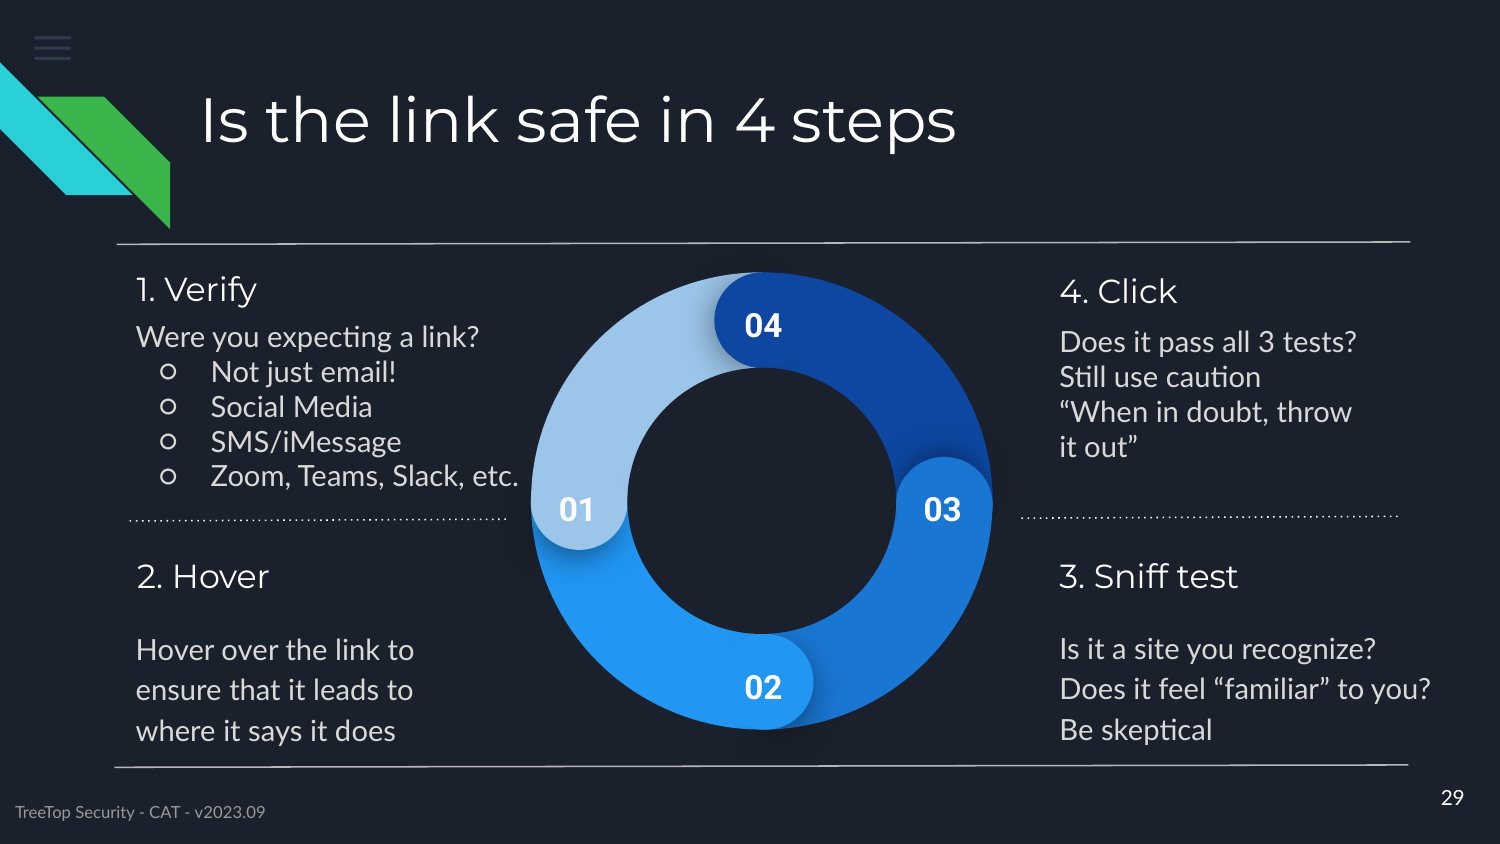

# Is the link safe in 4 steps
1. Verify
4. Click

04
Does it pass all 3 tests? Still use caution
“When in doubt, throw it out”
Were you expecting a link?
Not just email!
Social Media
SMS/iMessage
Zoom, Teams, Slack, etc.

01
03
2. Hover
3. Sniff test

Is it a site you recognize?
Does it feel “familiar” to you?
Be skeptical
Hover over the link to ensure that it leads to where it says it does
02
29
TreeTop Security - CAT - v2023.09